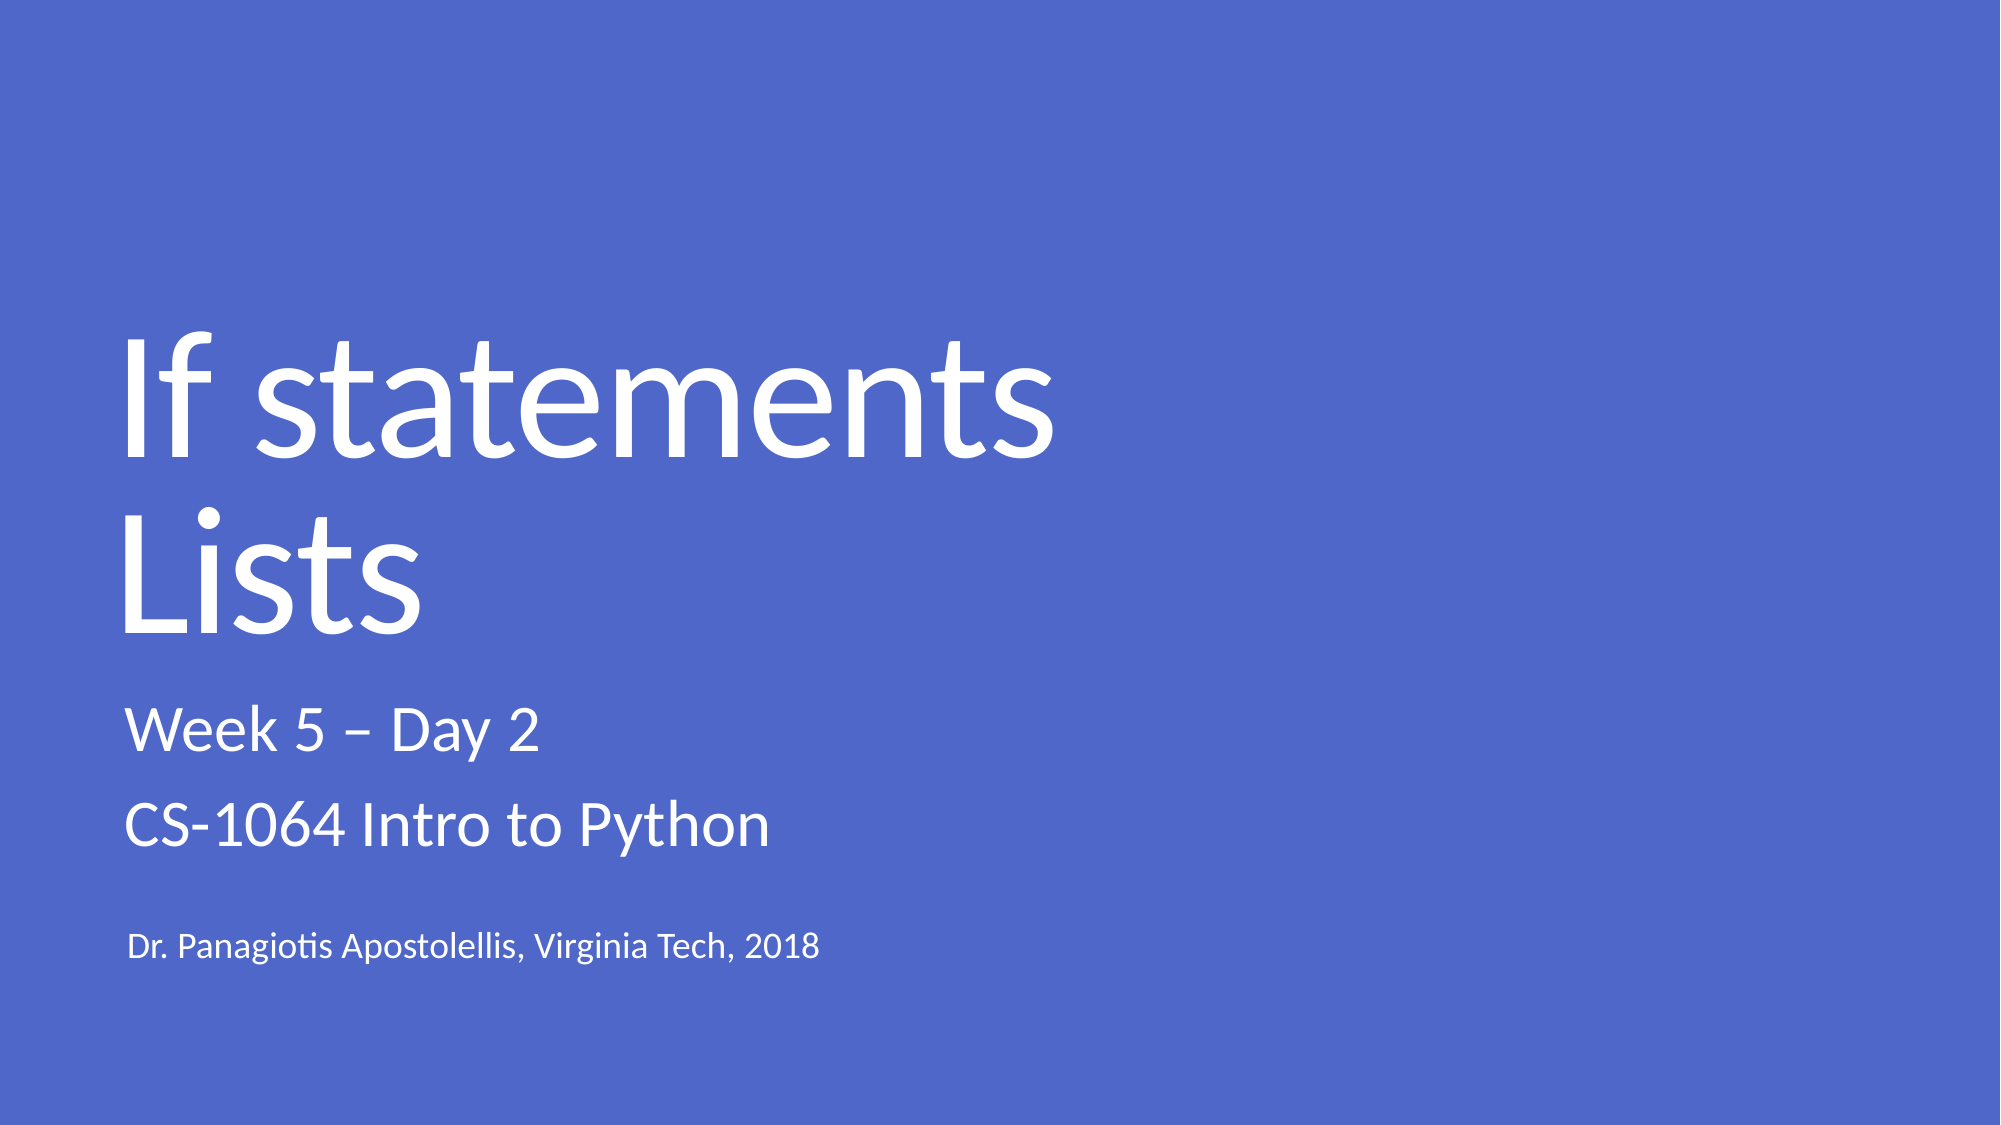

# If statements Lists
Week 5 – Day 2
CS-1064 Intro to Python
Dr. Panagiotis Apostolellis, Virginia Tech, 2018